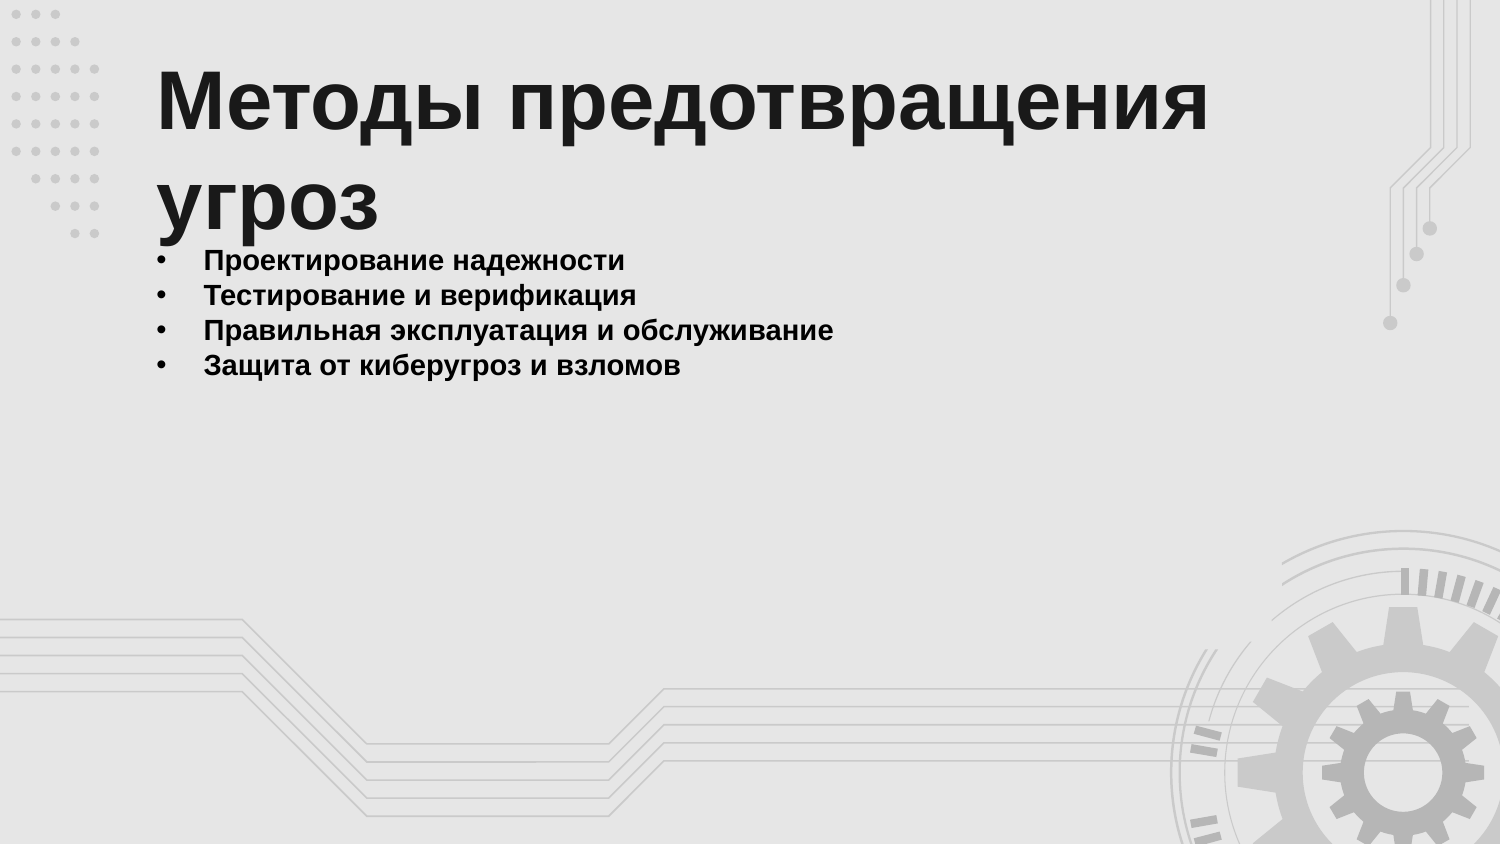

# Методы предотвращения угроз
Проектирование надежности
Тестирование и верификация
Правильная эксплуатация и обслуживание
Защита от киберугроз и взломов